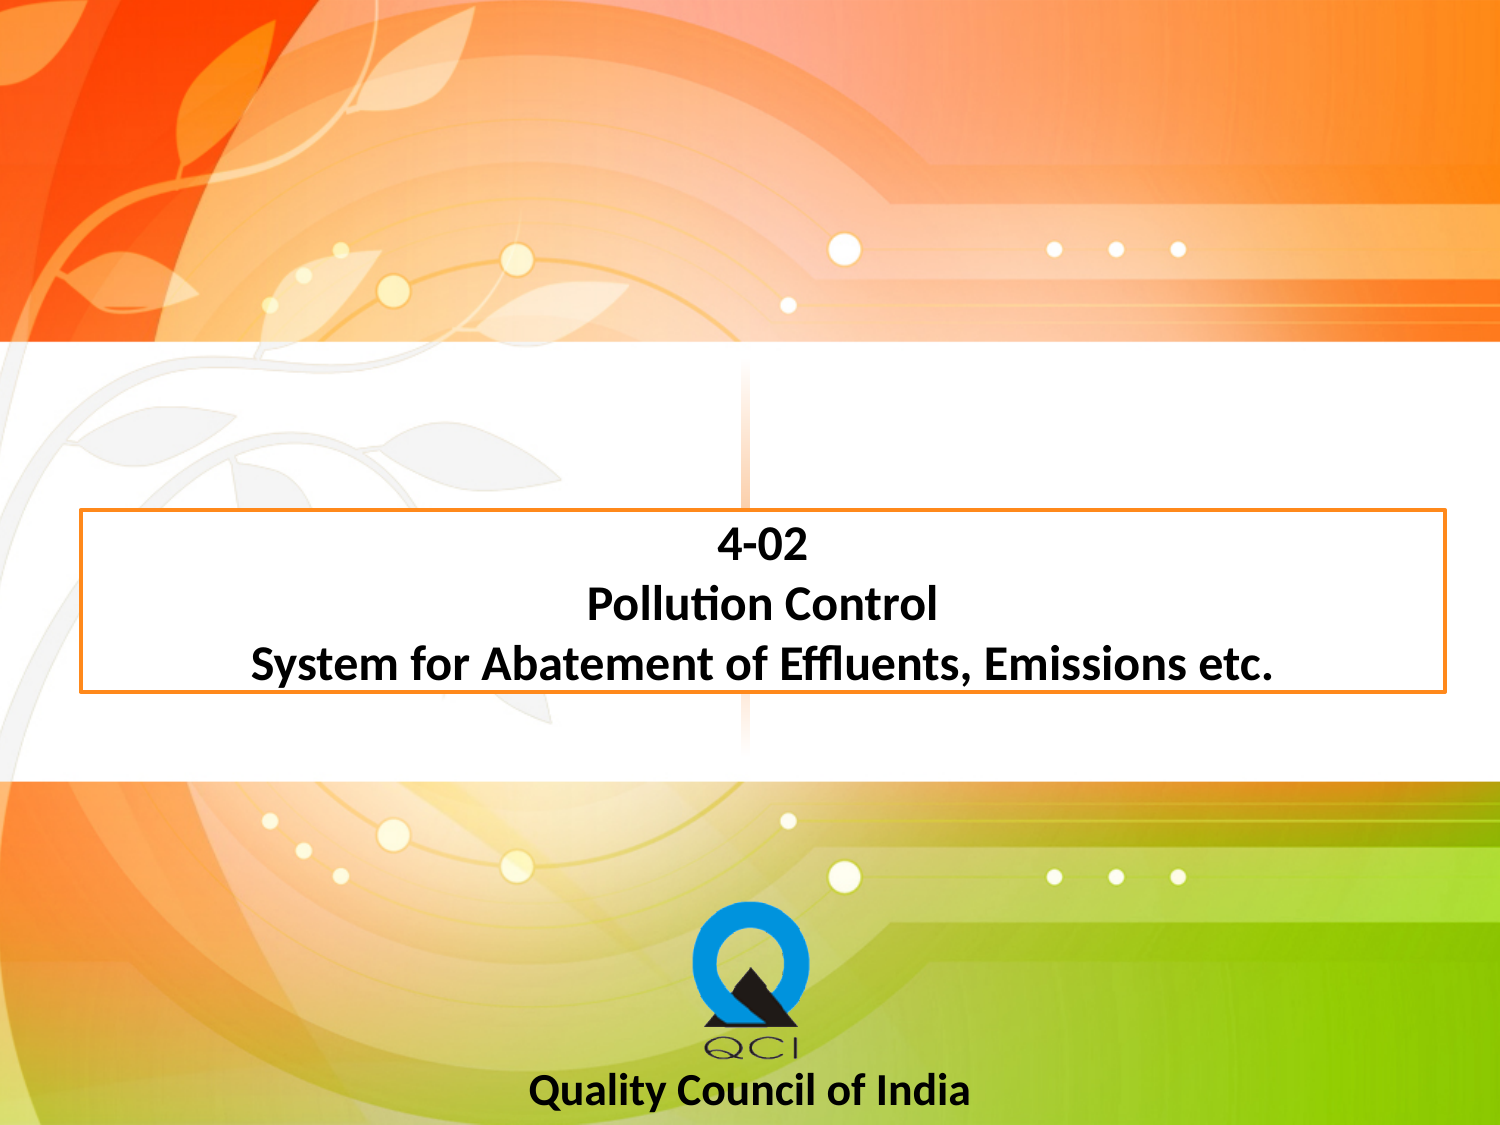

# 4-02 Pollution Control System for Abatement of Effluents, Emissions etc.